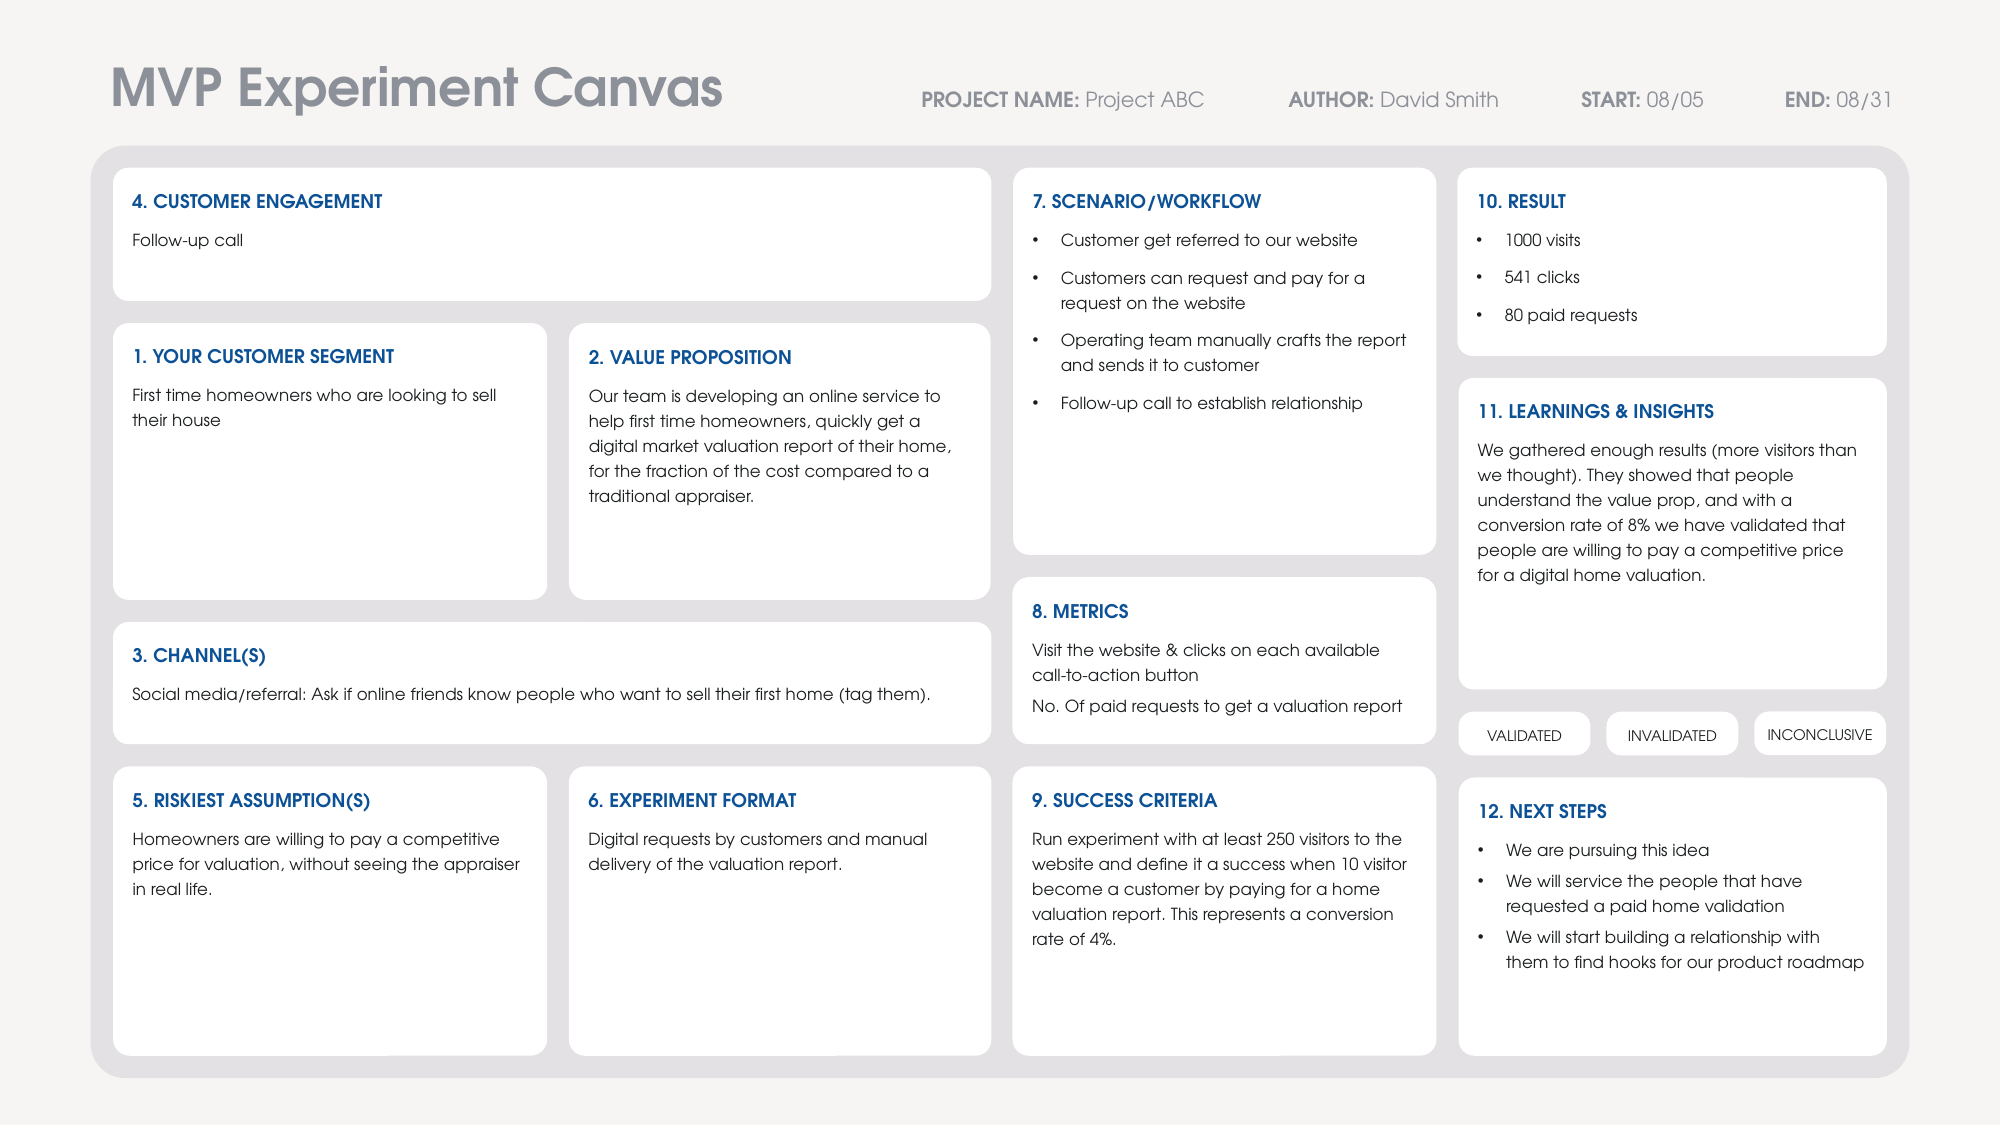

MVP Experiment Canvas
PROJECT NAME: Project ABC
AUTHOR: David Smith
START: 08/05
END: 08/31

7. SCENARIO/WORKFLOW
Customer get referred to our website
Customers can request and pay for a request on the website
Operating team manually crafts the report and sends it to customer
Follow-up call to establish relationship
10. RESULT
1000 visits
541 clicks
80 paid requests
4. CUSTOMER ENGAGEMENT
Follow-up call
1. YOUR CUSTOMER SEGMENT
First time homeowners who are looking to sell their house
2. VALUE PROPOSITION
Our team is developing an online service to help first time homeowners, quickly get a digital market valuation report of their home, for the fraction of the cost compared to a traditional appraiser.
11. LEARNINGS & INSIGHTS
We gathered enough results (more visitors than we thought). They showed that people understand the value prop, and with a conversion rate of 8% we have validated that people are willing to pay a competitive price for a digital home valuation.
8. METRICS
Visit the website & clicks on each available call-to-action button
No. Of paid requests to get a valuation report
3. CHANNEL(S)
Social media/referral: Ask if online friends know people who want to sell their first home (tag them).
INCONCLUSIVE
VALIDATED
INVALIDATED
5. RISKIEST ASSUMPTION(S)
Homeowners are willing to pay a competitive price for valuation, without seeing the appraiser in real life.
6. EXPERIMENT FORMAT
Digital requests by customers and manual delivery of the valuation report.
9. SUCCESS CRITERIA
Run experiment with at least 250 visitors to the website and define it a success when 10 visitor become a customer by paying for a home valuation report. This represents a conversion rate of 4%.
12. NEXT STEPS
We are pursuing this idea
We will service the people that have requested a paid home validation
We will start building a relationship with them to find hooks for our product roadmap